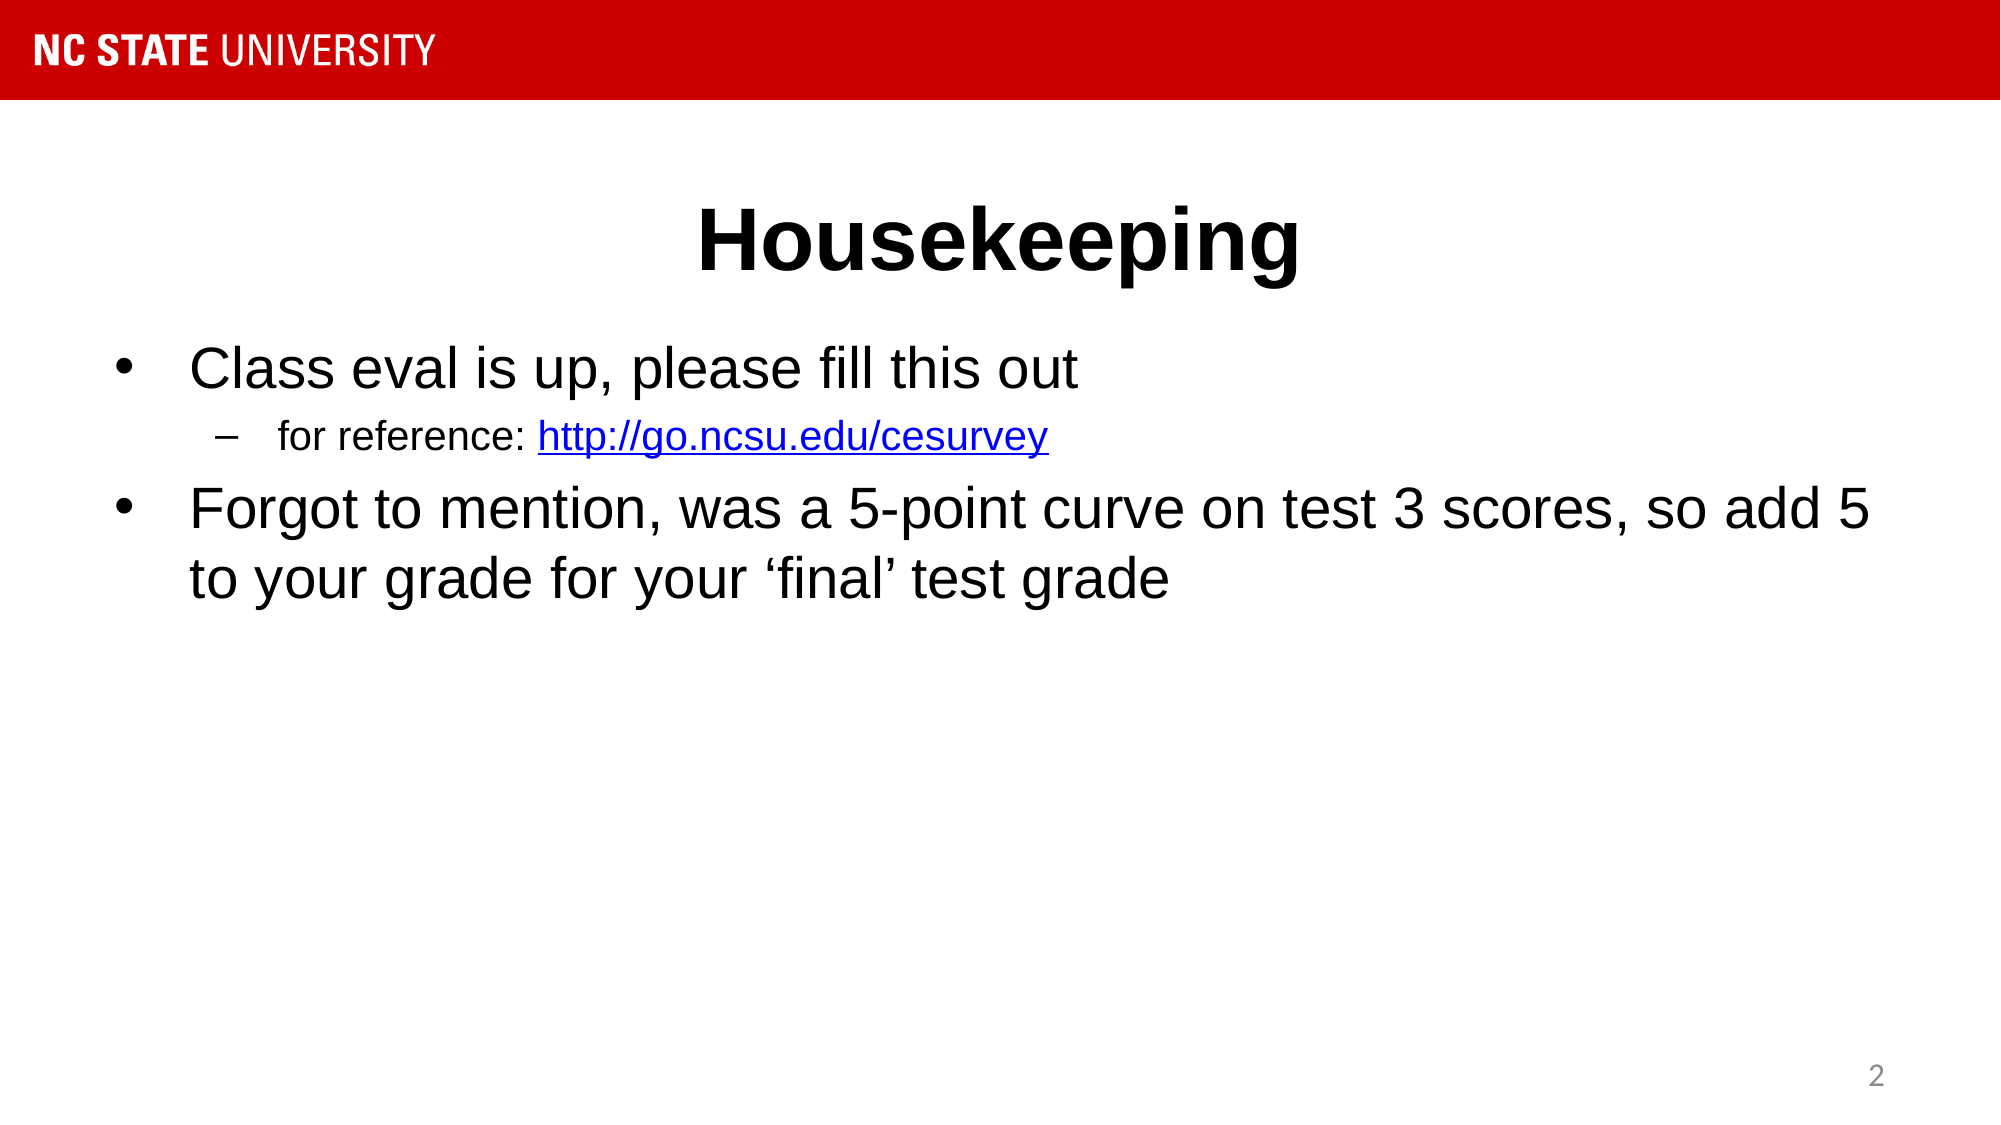

# Housekeeping
Class eval is up, please fill this out
for reference: http://go.ncsu.edu/cesurvey
Forgot to mention, was a 5-point curve on test 3 scores, so add 5 to your grade for your ‘final’ test grade

2